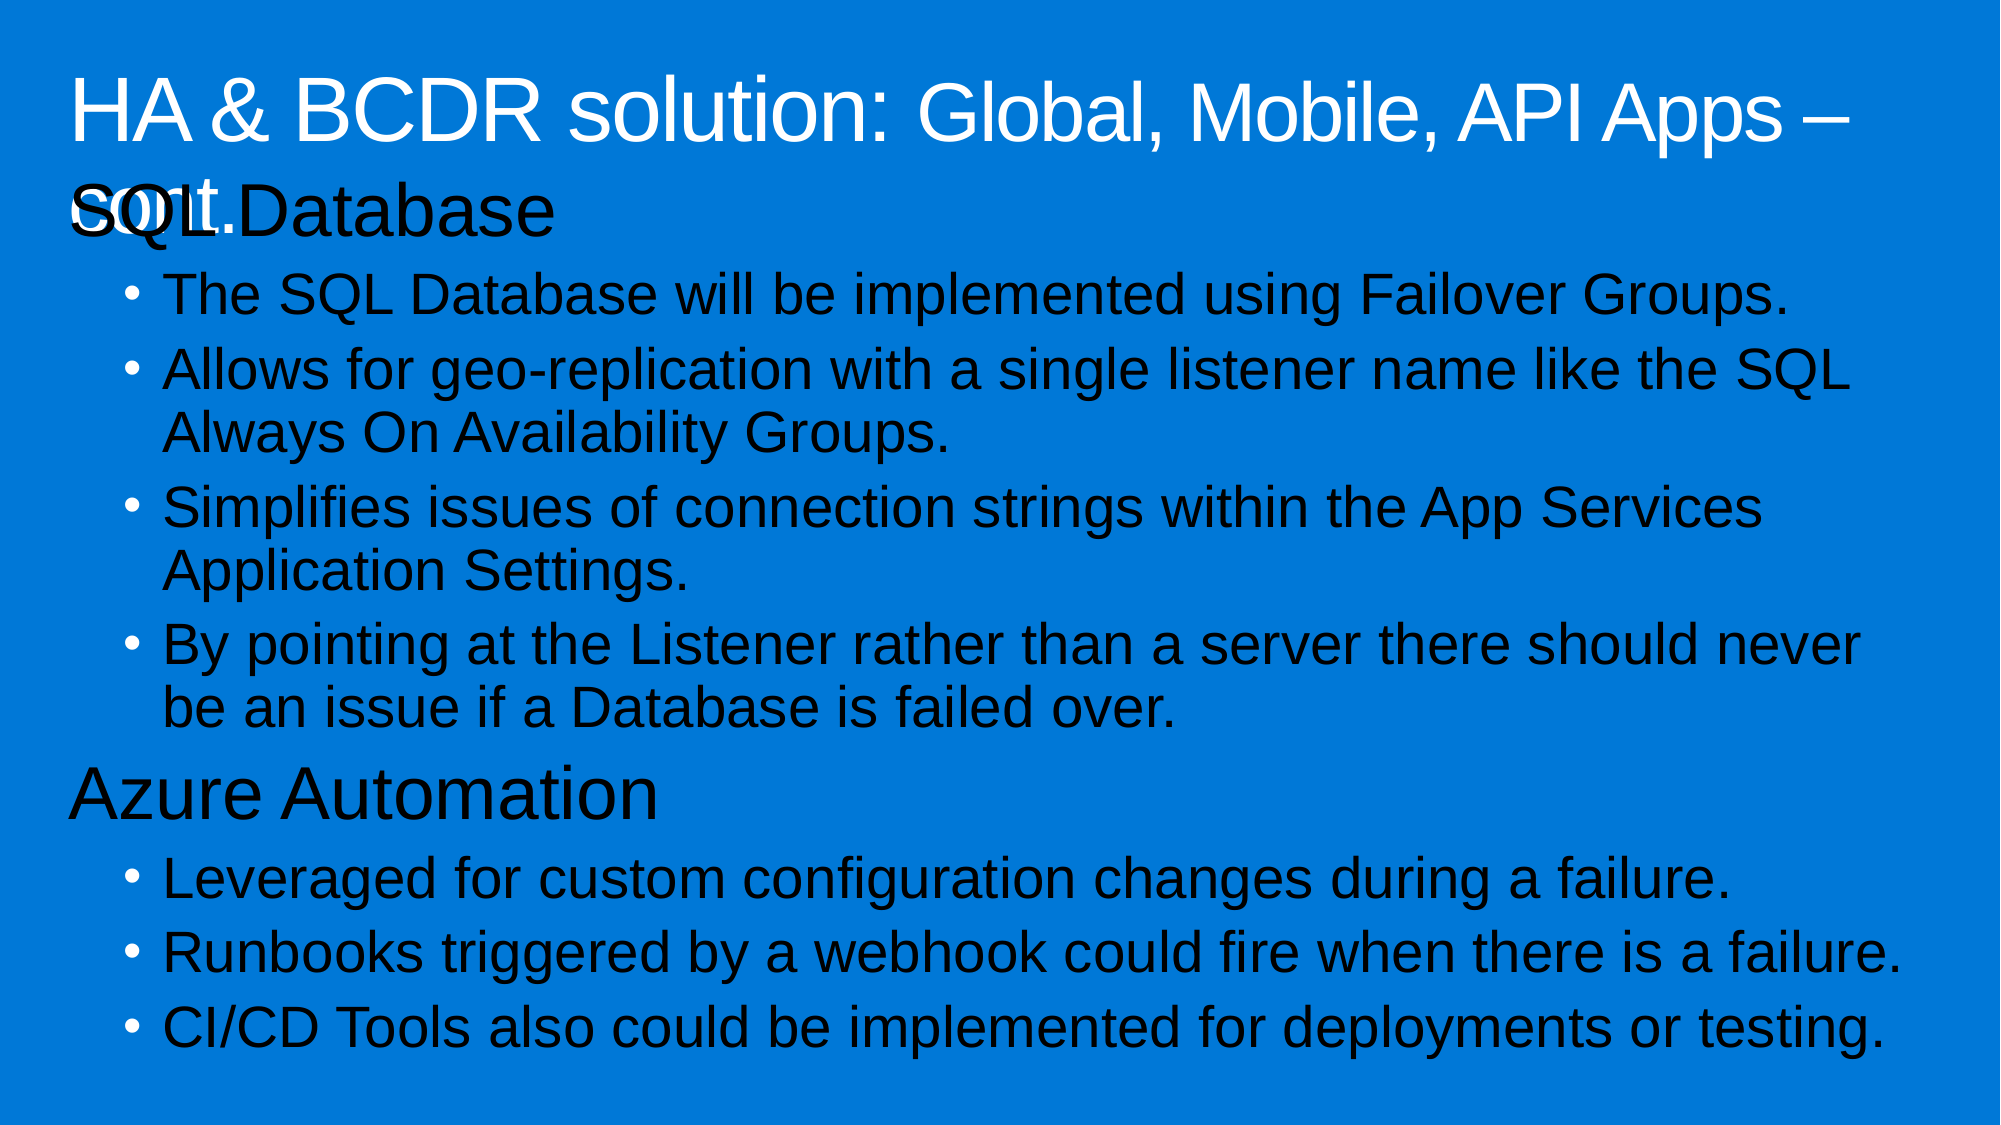

# HA & BCDR solution: Global, Mobile, API Apps – cont.
SQL Database
The SQL Database will be implemented using Failover Groups.
Allows for geo-replication with a single listener name like the SQL Always On Availability Groups.
Simplifies issues of connection strings within the App Services Application Settings.
By pointing at the Listener rather than a server there should never be an issue if a Database is failed over.
Azure Automation
Leveraged for custom configuration changes during a failure.
Runbooks triggered by a webhook could fire when there is a failure.
CI/CD Tools also could be implemented for deployments or testing.